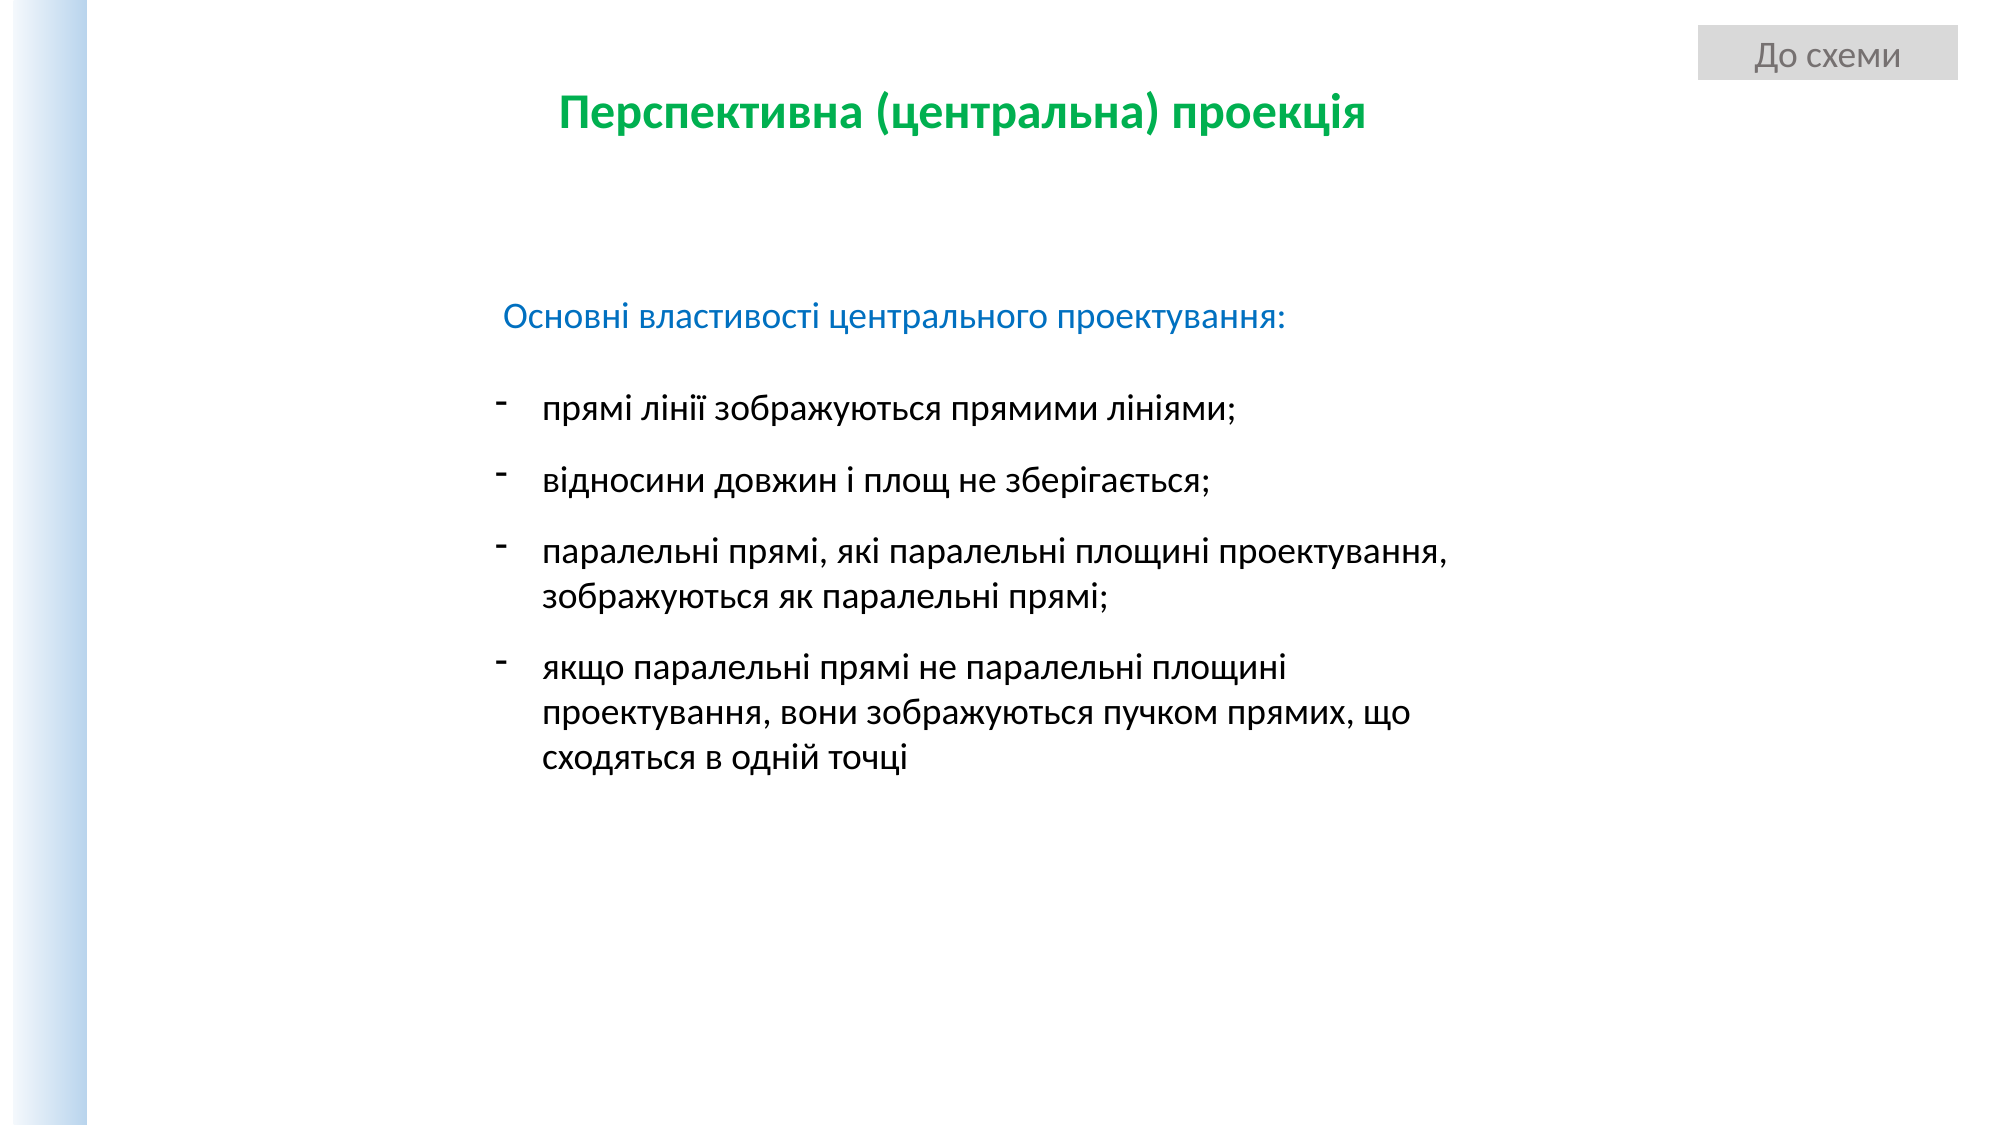

До схеми
Перспективна (центральна) проекція
Основні властивості центрального проектування:
прямі лінії зображуються прямими лініями;

відносини довжин і площ не зберігається;

паралельні прямі, які паралельні площині проектування, зображуються як паралельні прямі;

якщо паралельні прямі не паралельні площині проектування, вони зображуються пучком прямих, що сходяться в одній точці